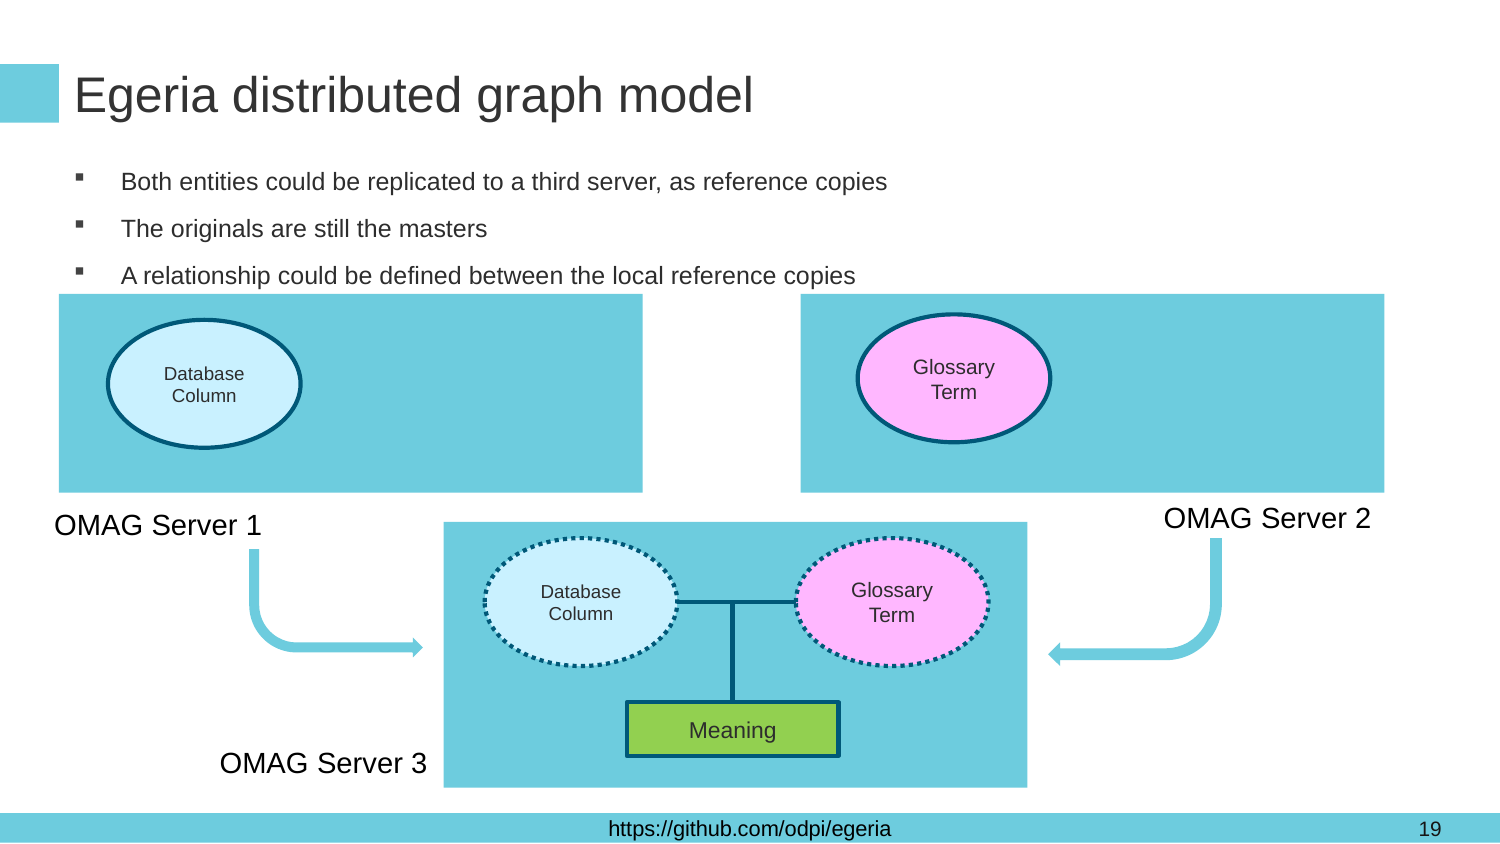

# Egeria distributed graph model
Both entities could be replicated to a third server, as reference copies
The originals are still the masters
A relationship could be defined between the local reference copies

Glossary
Term
Database
Column
OMAG Server 2
OMAG Server 1

Glossary
Term
Database Column

Meaning
OMAG Server 3
19